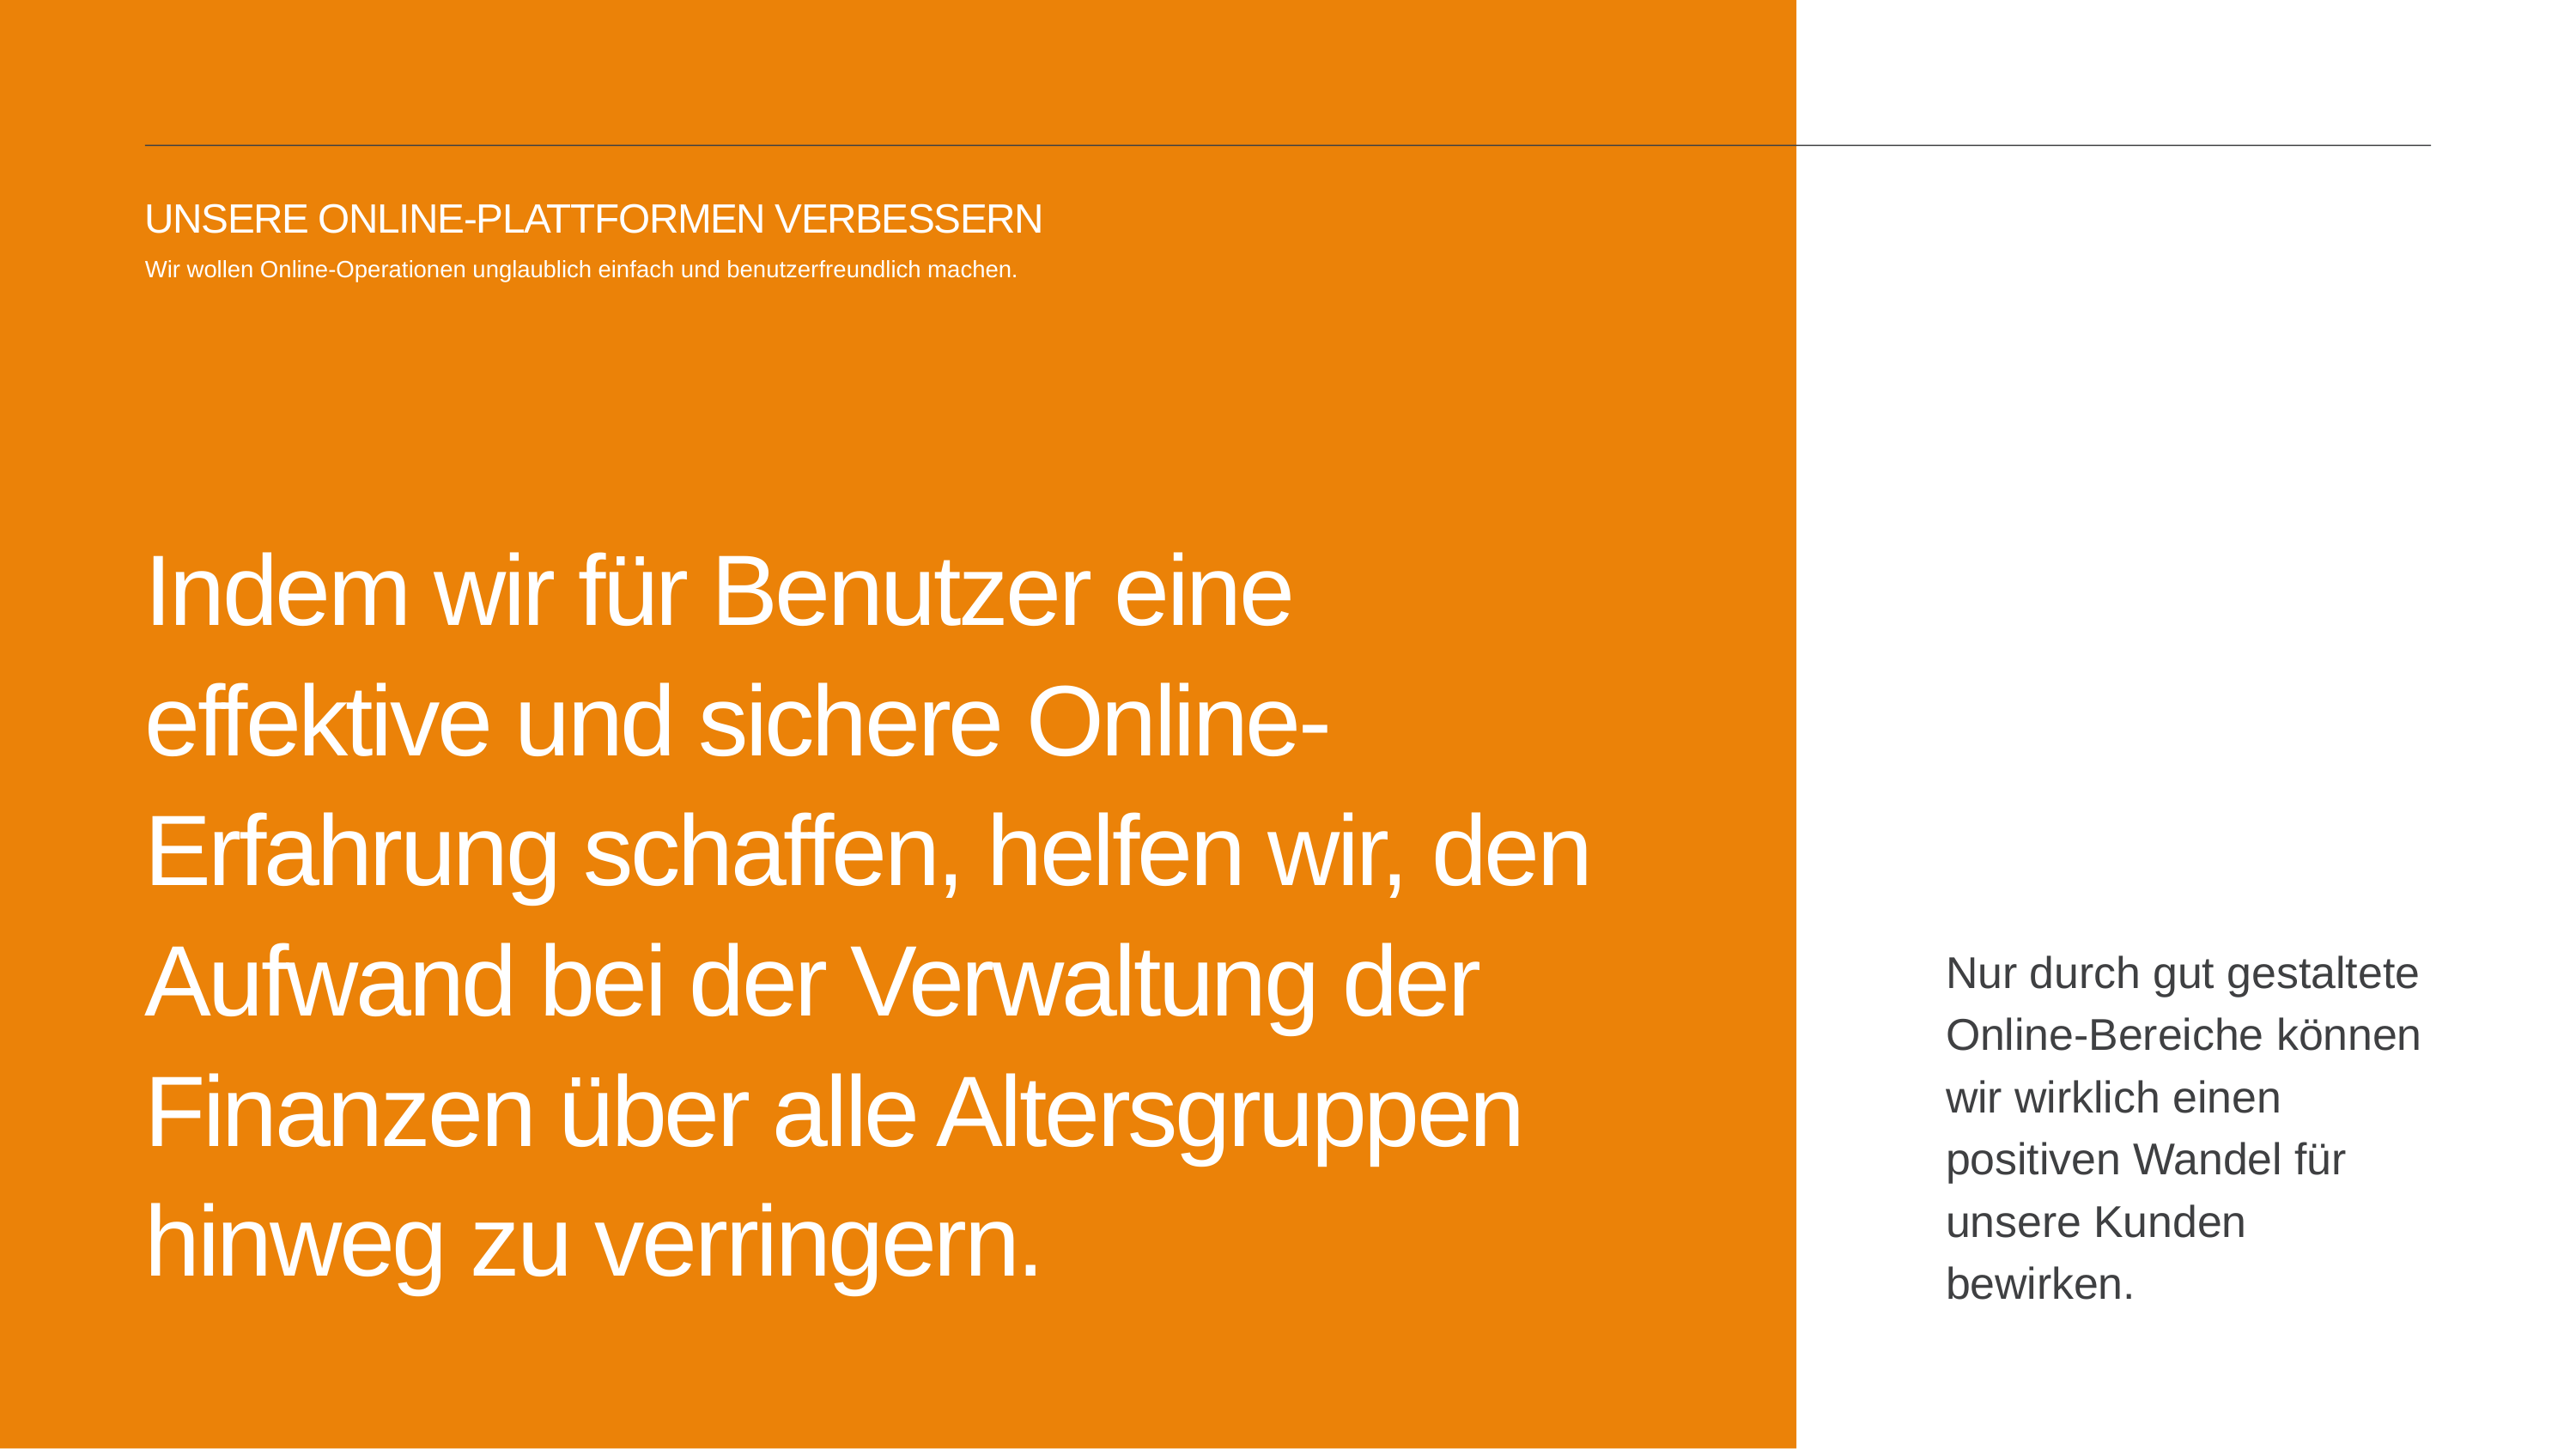

UNSERE ONLINE-PLATTFORMEN VERBESSERN
Wir wollen Online-Operationen unglaublich einfach und benutzerfreundlich machen.
Indem wir für Benutzer eine effektive und sichere Online-Erfahrung schaffen, helfen wir, den Aufwand bei der Verwaltung der Finanzen über alle Altersgruppen hinweg zu verringern.
Nur durch gut gestaltete Online-Bereiche können wir wirklich einen positiven Wandel für unsere Kunden bewirken.